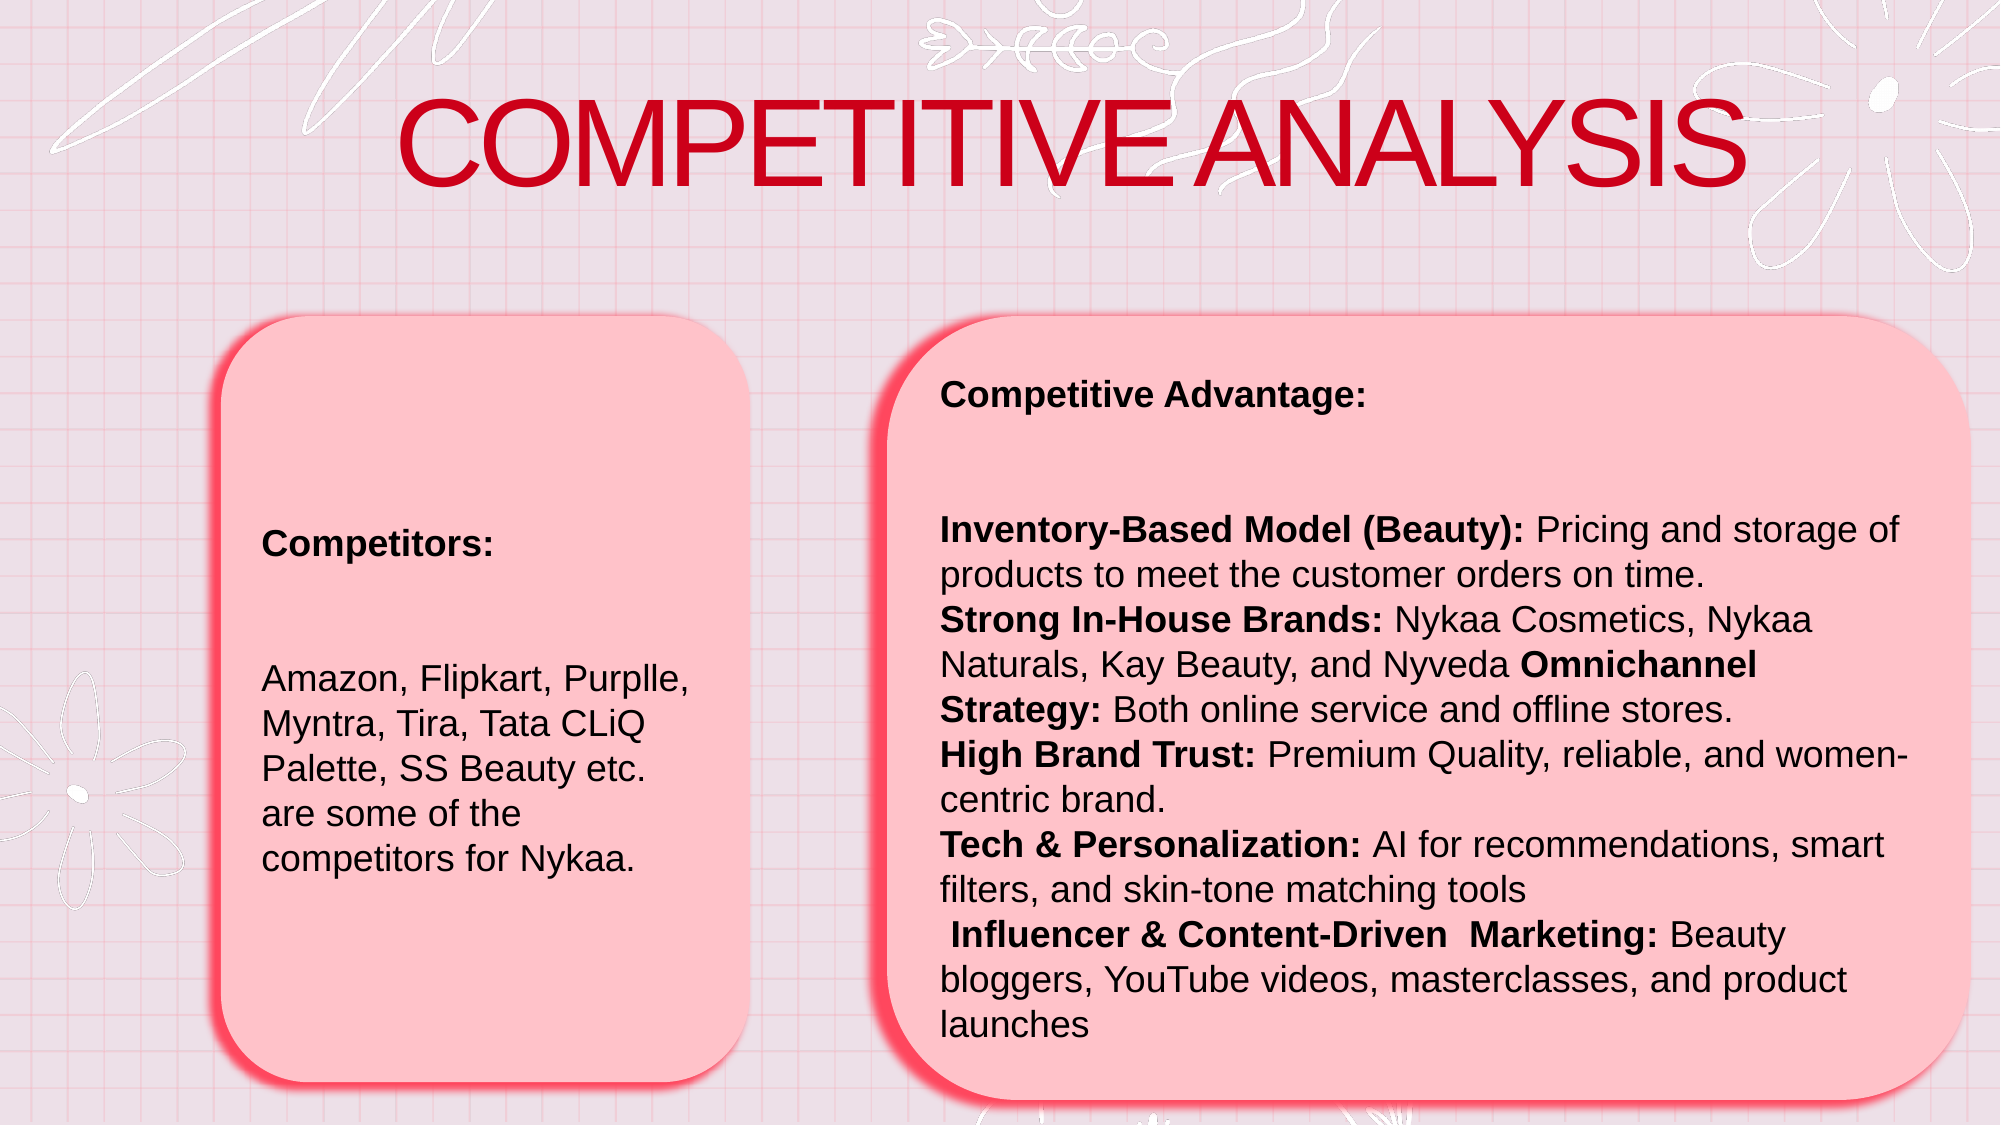

# Competitive analysis
Competitors:

Amazon, Flipkart, Purplle, Myntra, Tira, Tata CLiQ Palette, SS Beauty etc. are some of the competitors for Nykaa.

Competitive Advantage:

Inventory-Based Model (Beauty): Pricing and storage of products to meet the customer orders on time.
Strong In-House Brands: Nykaa Cosmetics, Nykaa Naturals, Kay Beauty, and Nyveda Omnichannel Strategy: Both online service and offline stores.
High Brand Trust: Premium Quality, reliable, and women-centric brand.
Tech & Personalization: AI for recommendations, smart filters, and skin-tone matching tools
 Influencer & Content-Driven  Marketing: Beauty bloggers, YouTube videos, masterclasses, and product launches